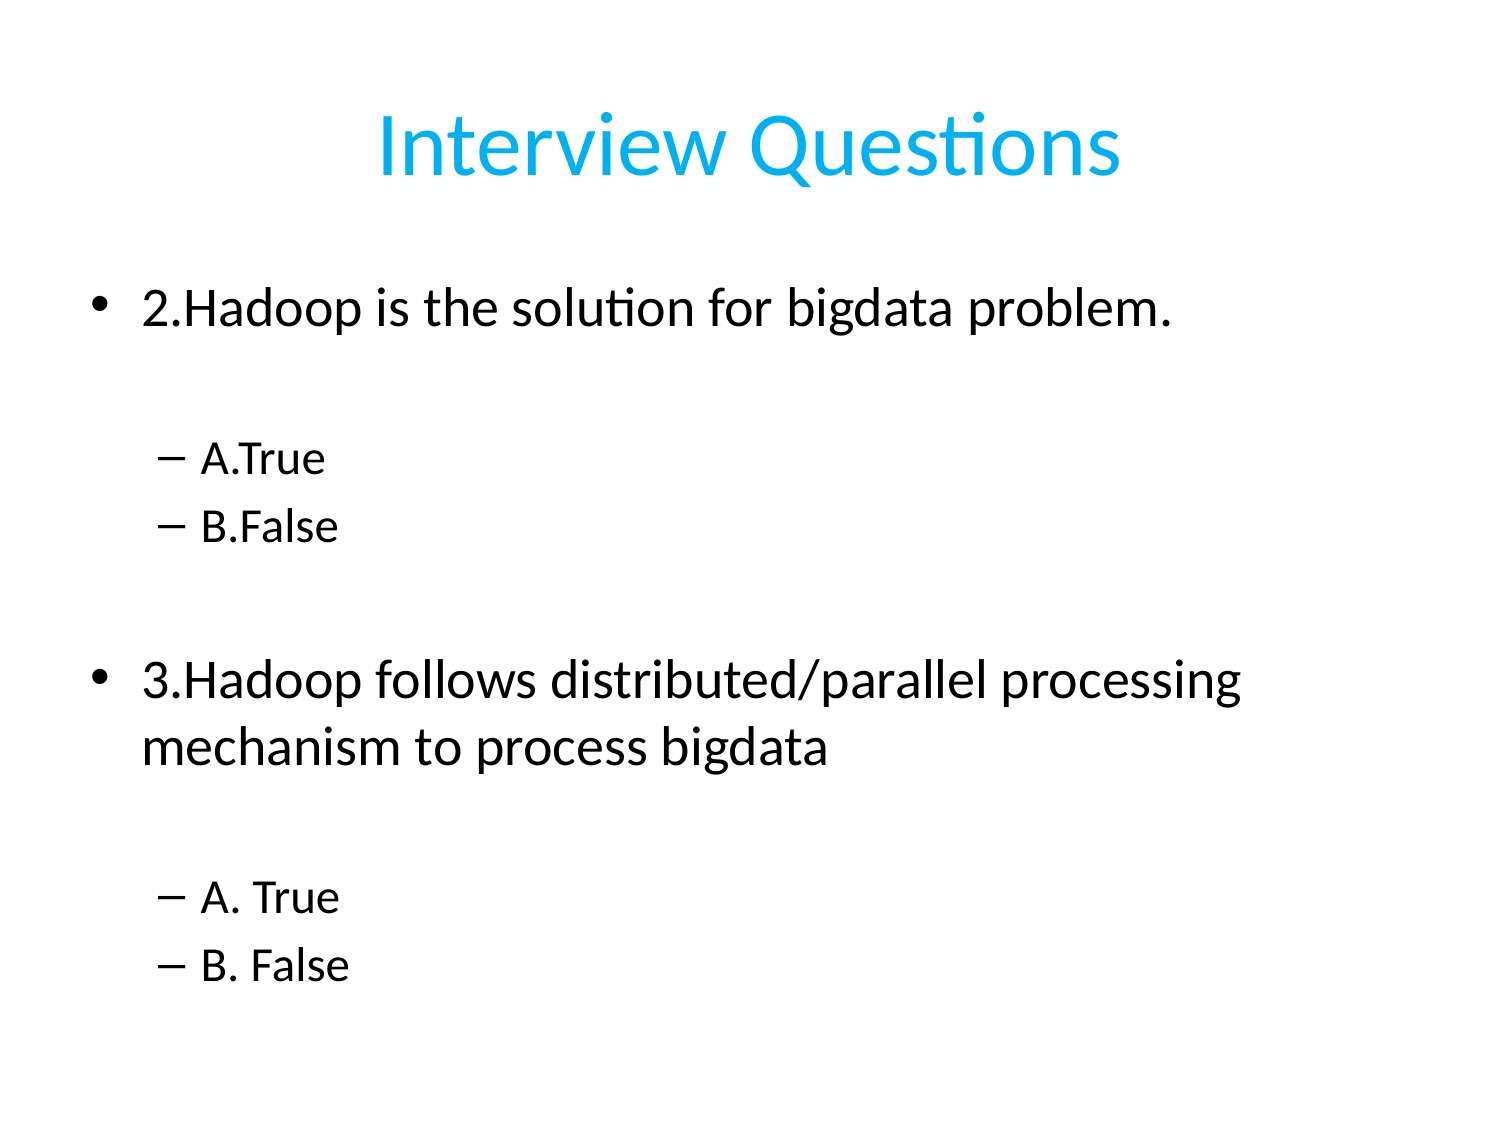

# Interview Questions
2.Hadoop is the solution for bigdata problem.

A.True
B.False

3.Hadoop follows distributed/parallel processing mechanism to process bigdata

A. True
B. False